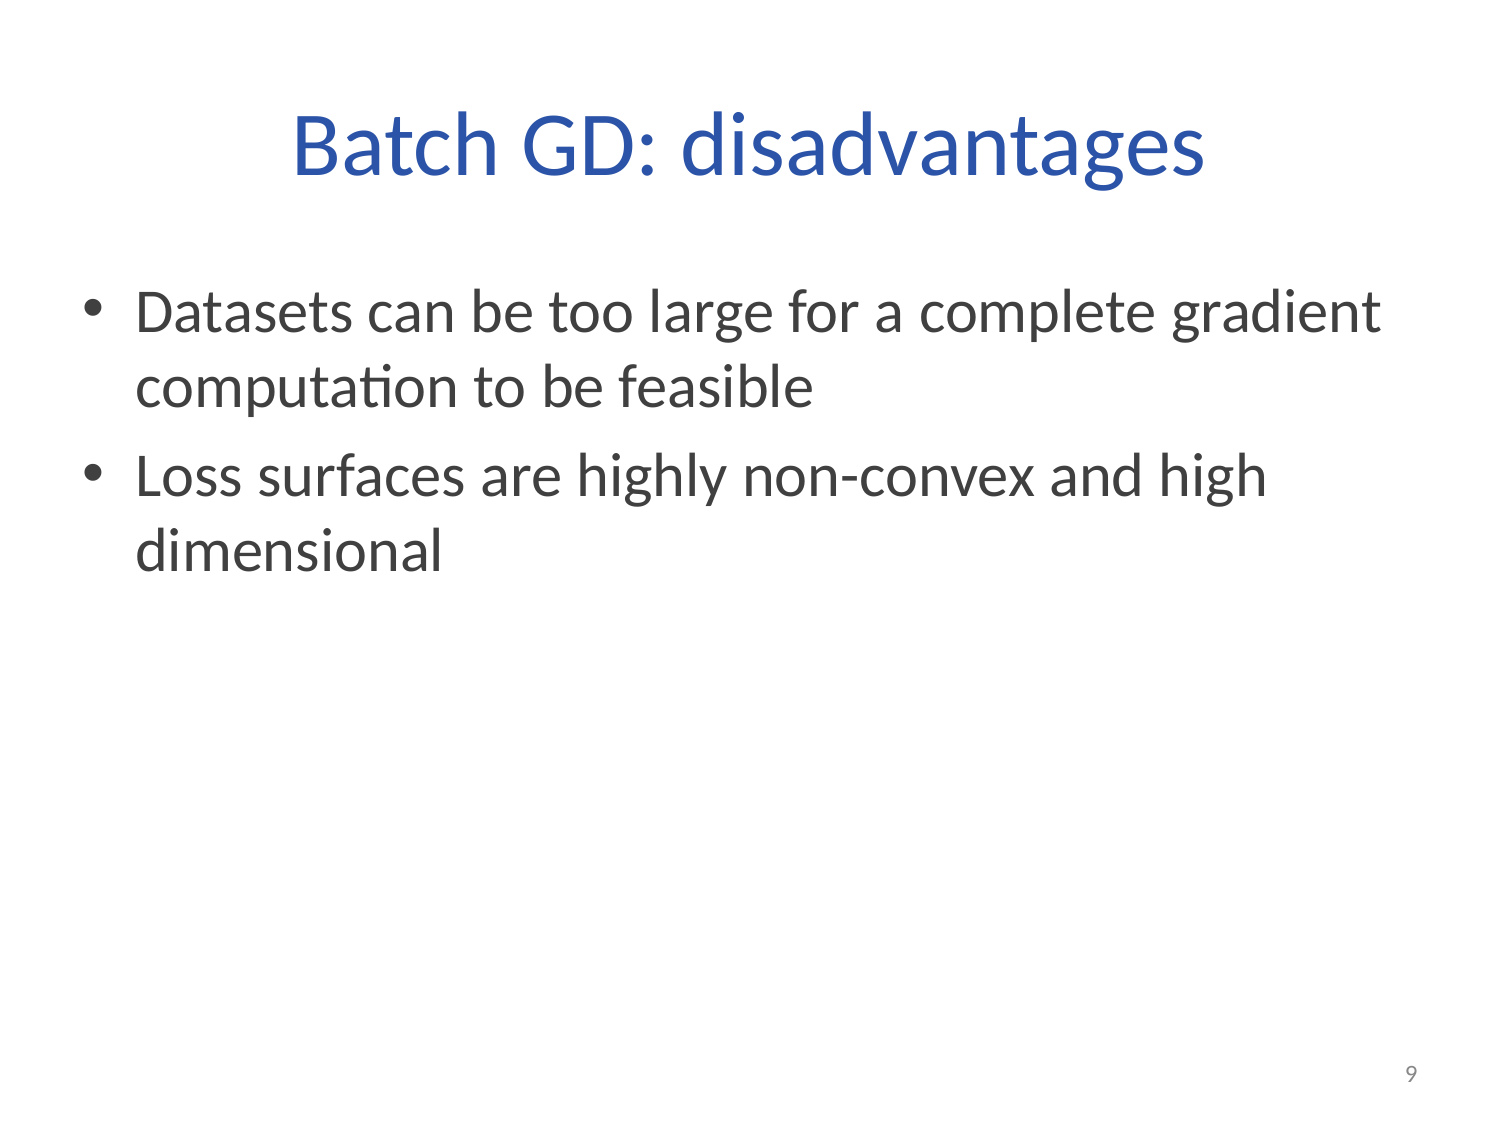

# Batch GD: disadvantages
Datasets can be too large for a complete gradient computation to be feasible
Loss surfaces are highly non-convex and high dimensional
9